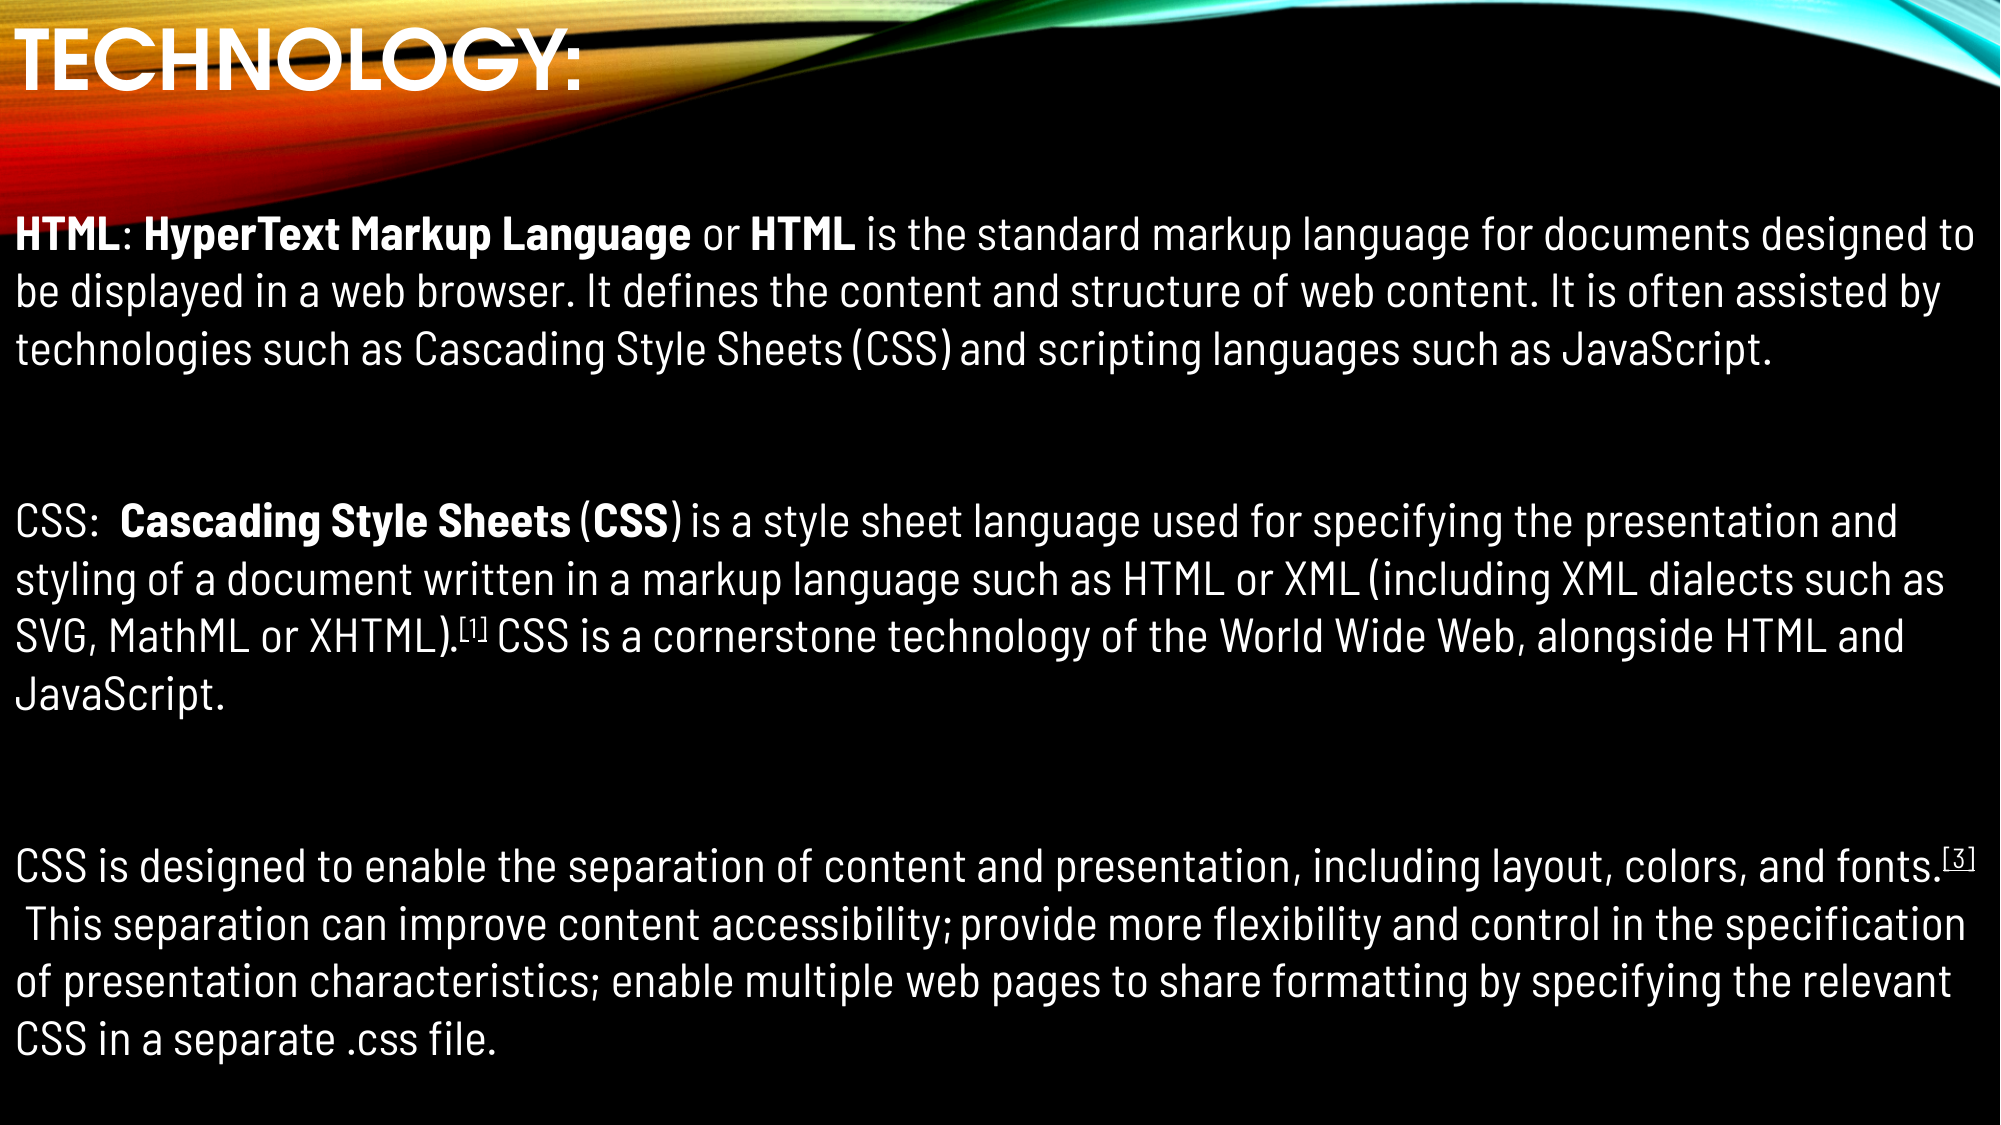

TECHNOLOGY:

HTML: HyperText Markup Language or HTML is the standard markup language for documents designed to be displayed in a web browser. It defines the content and structure of web content. It is often assisted by technologies such as Cascading Style Sheets (CSS) and scripting languages such as JavaScript.

CSS:  Cascading Style Sheets (CSS) is a style sheet language used for specifying the presentation and styling of a document written in a markup language such as HTML or XML (including XML dialects such as SVG, MathML or XHTML).[1] CSS is a cornerstone technology of the World Wide Web, alongside HTML and JavaScript.

CSS is designed to enable the separation of content and presentation, including layout, colors, and fonts.[3] This separation can improve content accessibility; provide more flexibility and control in the specification of presentation characteristics; enable multiple web pages to share formatting by specifying the relevant CSS in a separate .css file.